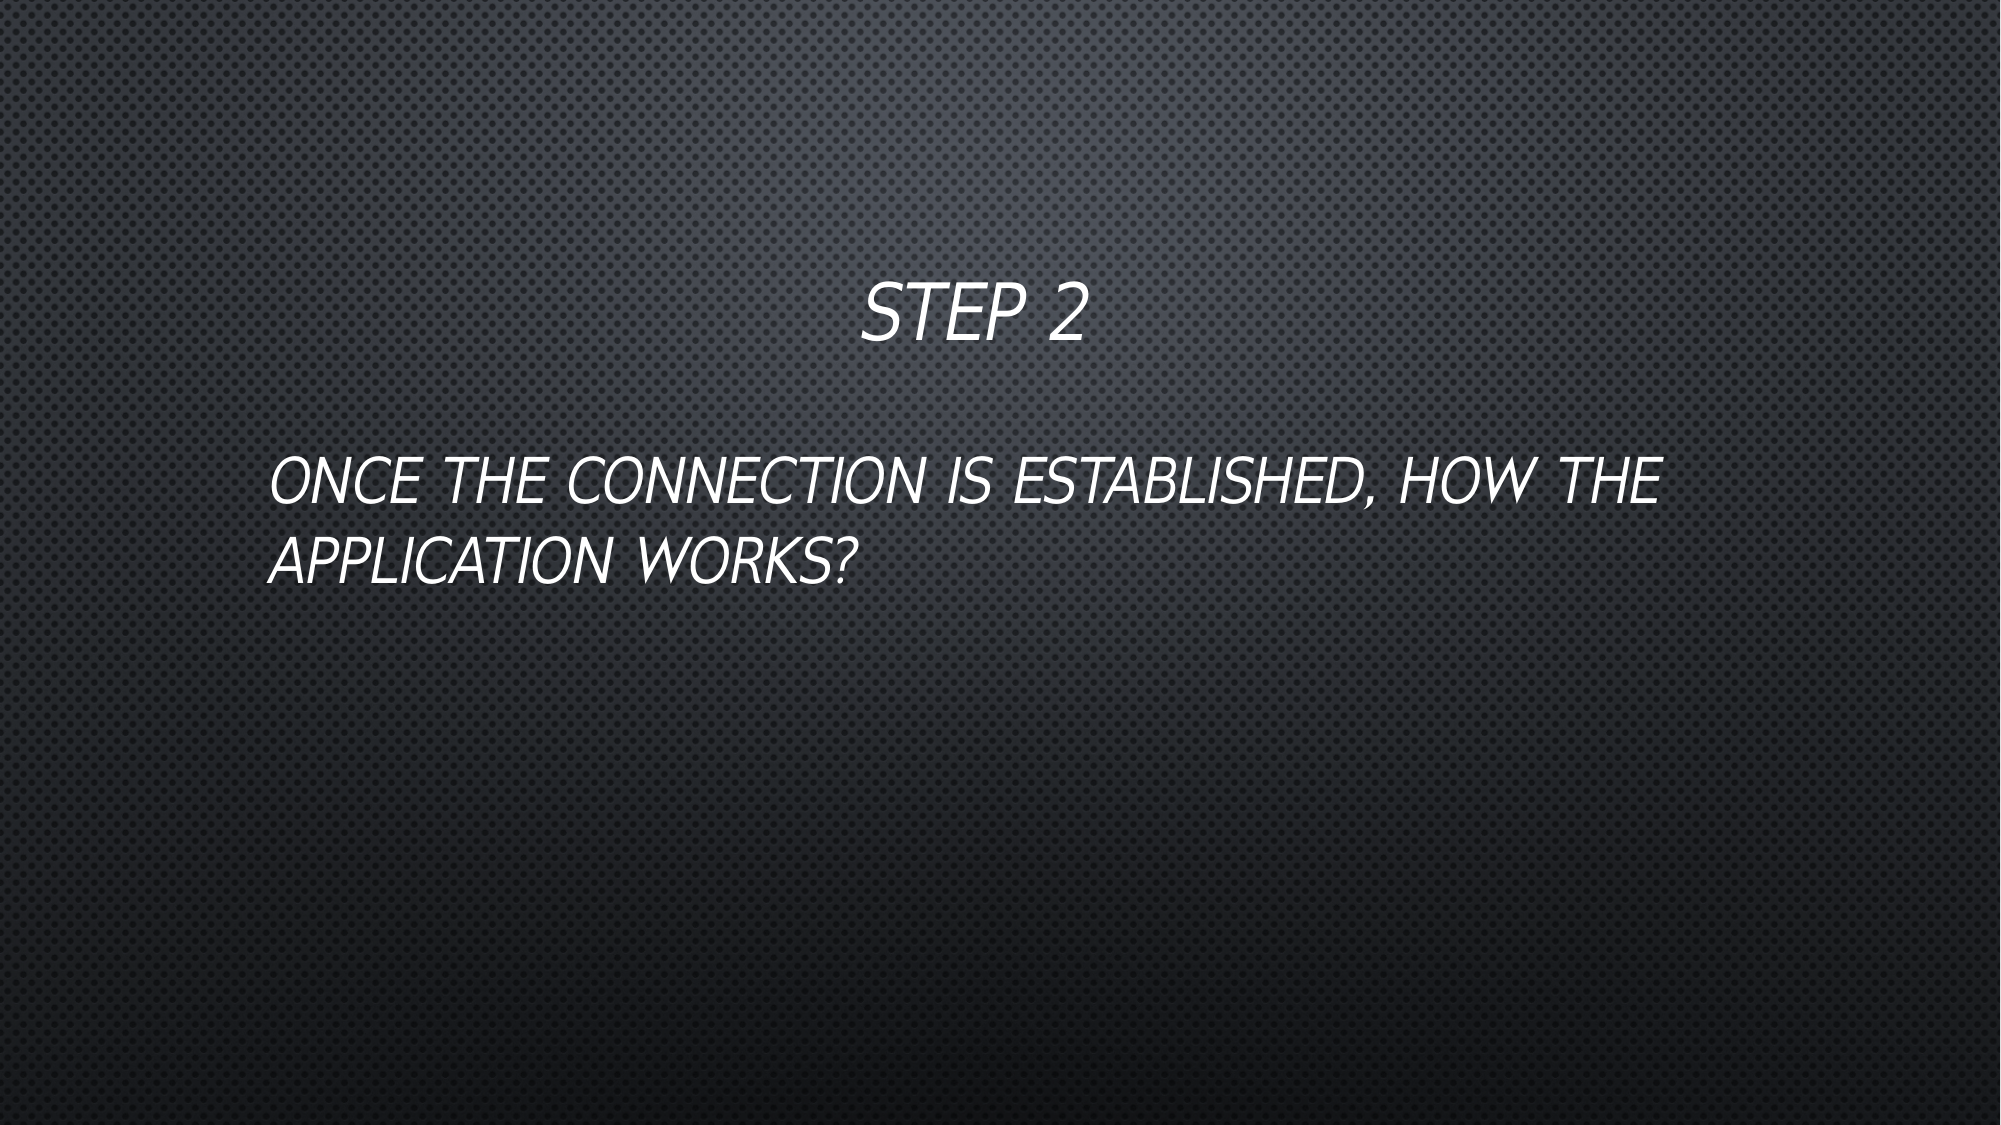

STEP 2

ONCE THE CONNECTION IS ESTABLISHED, HOW THE APPLICATION WORKS?